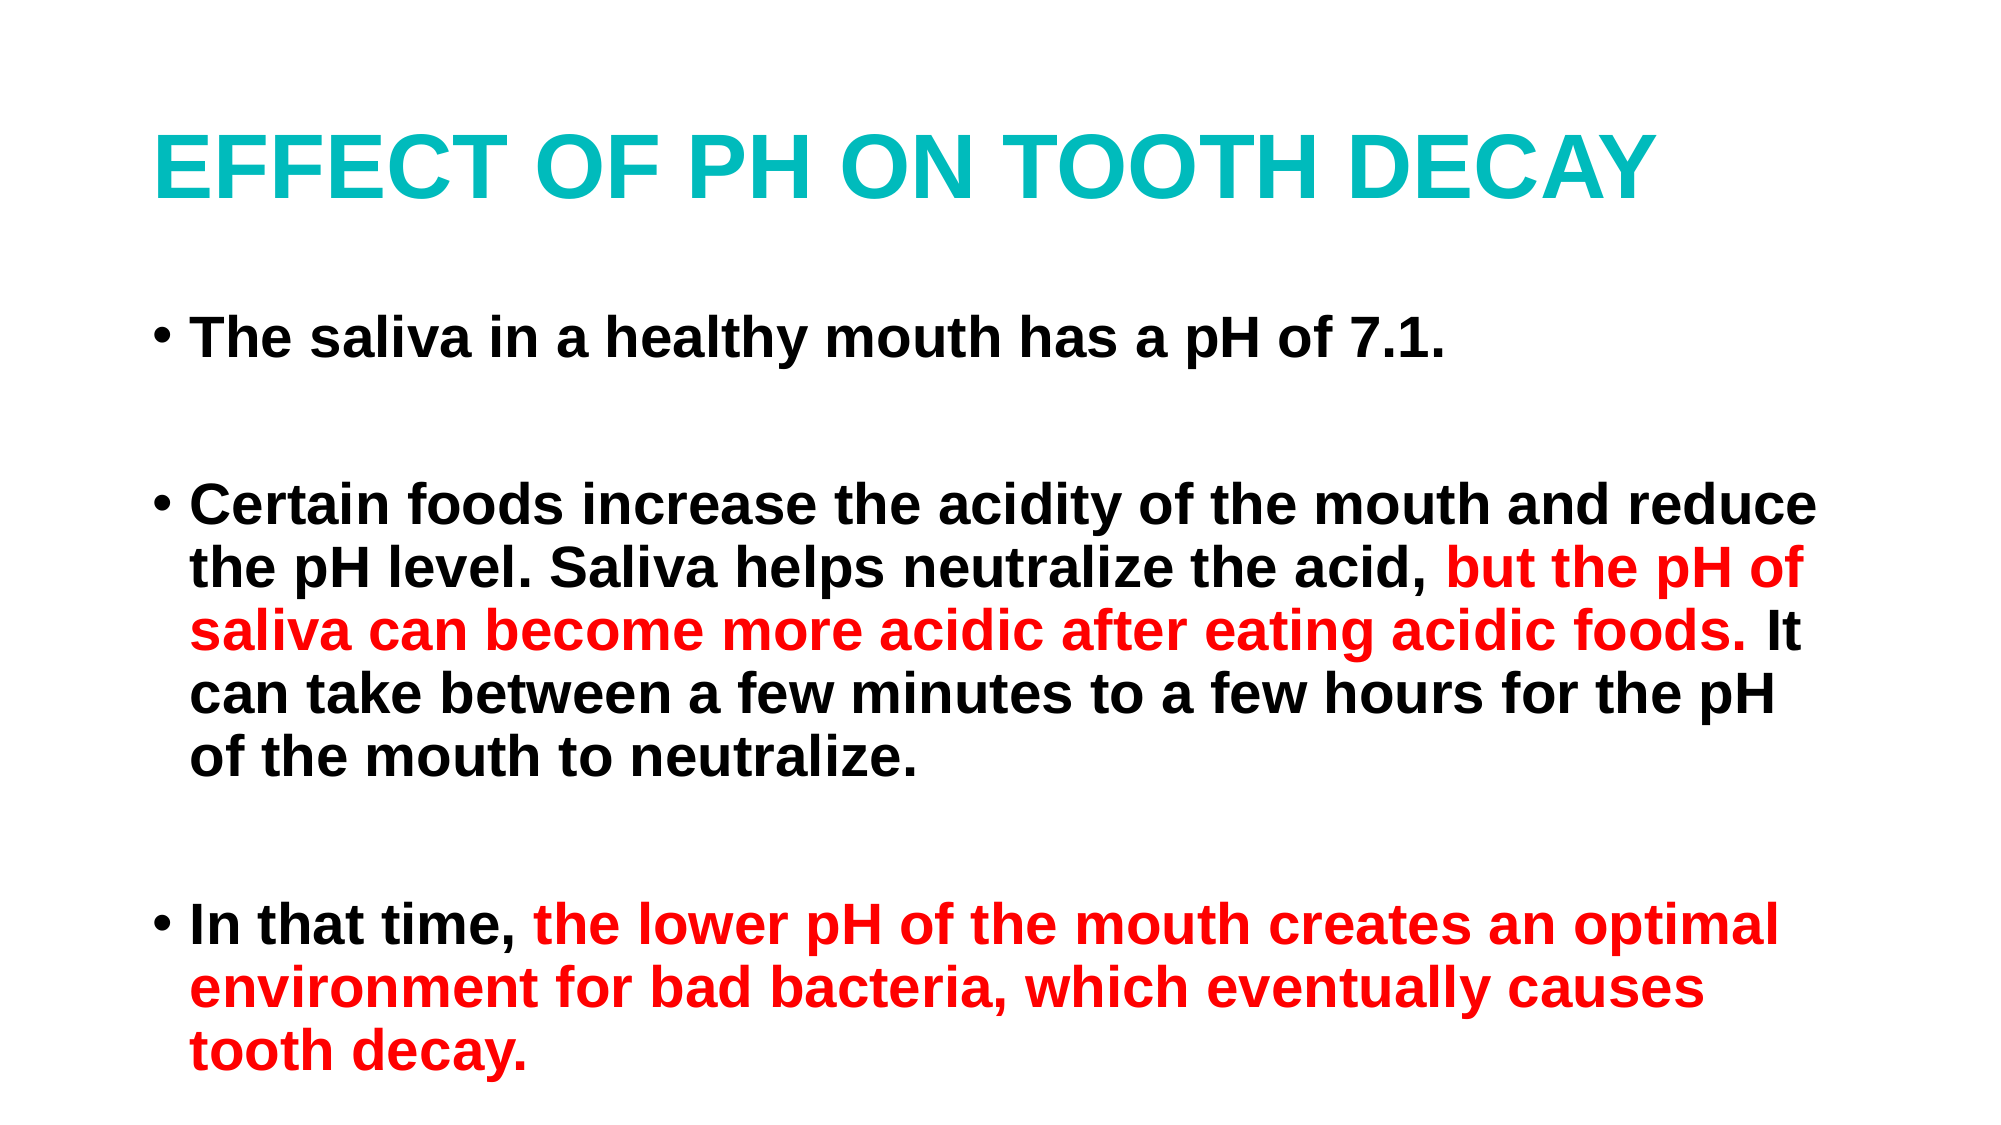

# EFFECT OF PH ON TOOTH DECAY
The saliva in a healthy mouth has a pH of 7.1.

Certain foods increase the acidity of the mouth and reduce the pH level. Saliva helps neutralize the acid, but the pH of saliva can become more acidic after eating acidic foods. It can take between a few minutes to a few hours for the pH of the mouth to neutralize.

In that time, the lower pH of the mouth creates an optimal environment for bad bacteria, which eventually causes tooth decay.